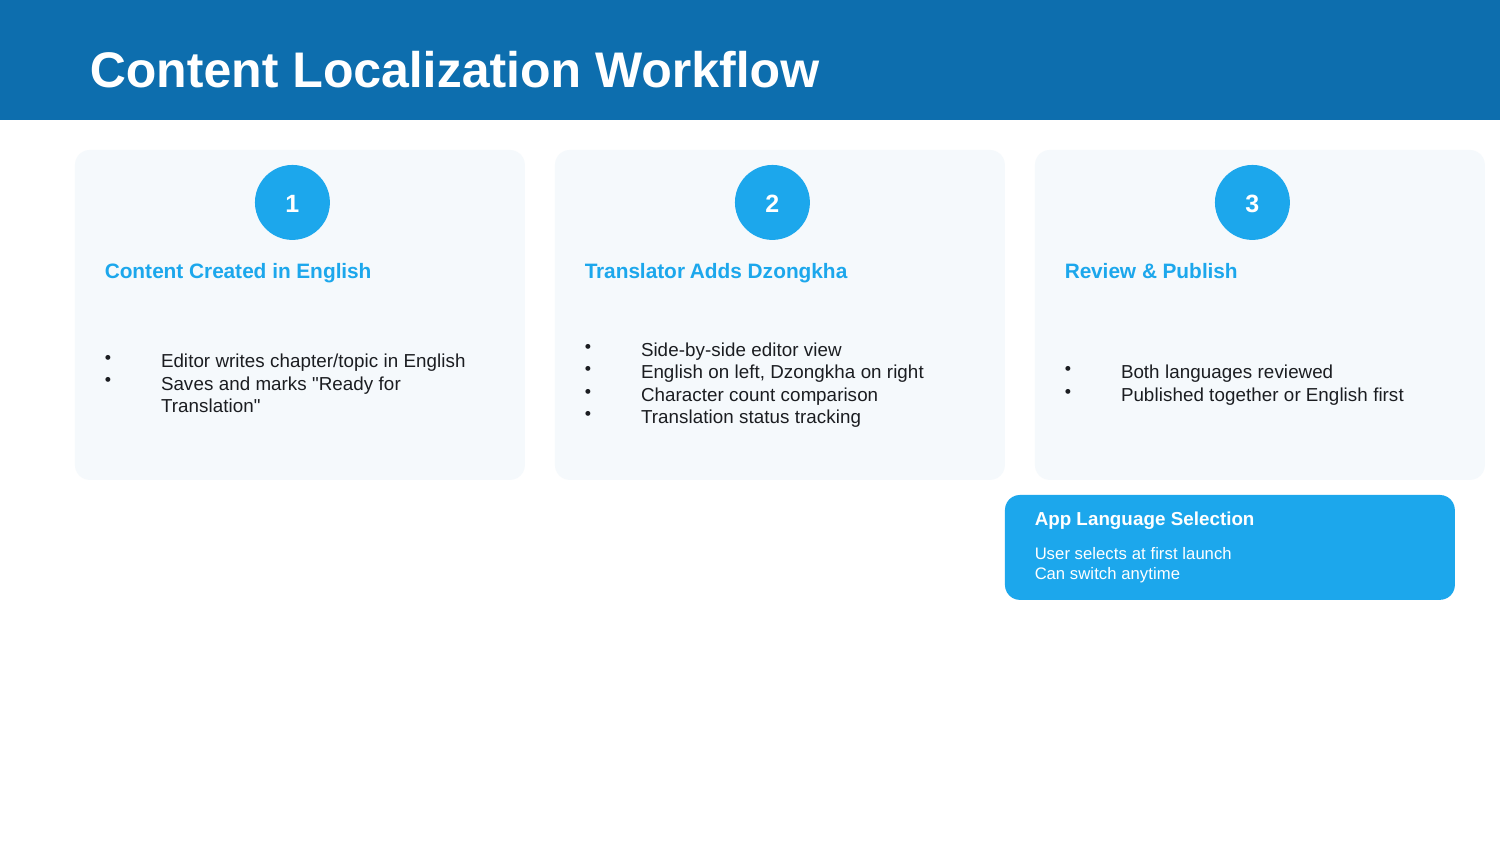

Content Localization Workflow

1
2
3
Content Created in English
Translator Adds Dzongkha
Review & Publish
Editor writes chapter/topic in English
Saves and marks "Ready for Translation"
Side-by-side editor view
English on left, Dzongkha on right
Character count comparison
Translation status tracking
Both languages reviewed
Published together or English first

App Language Selection
User selects at first launch
Can switch anytime